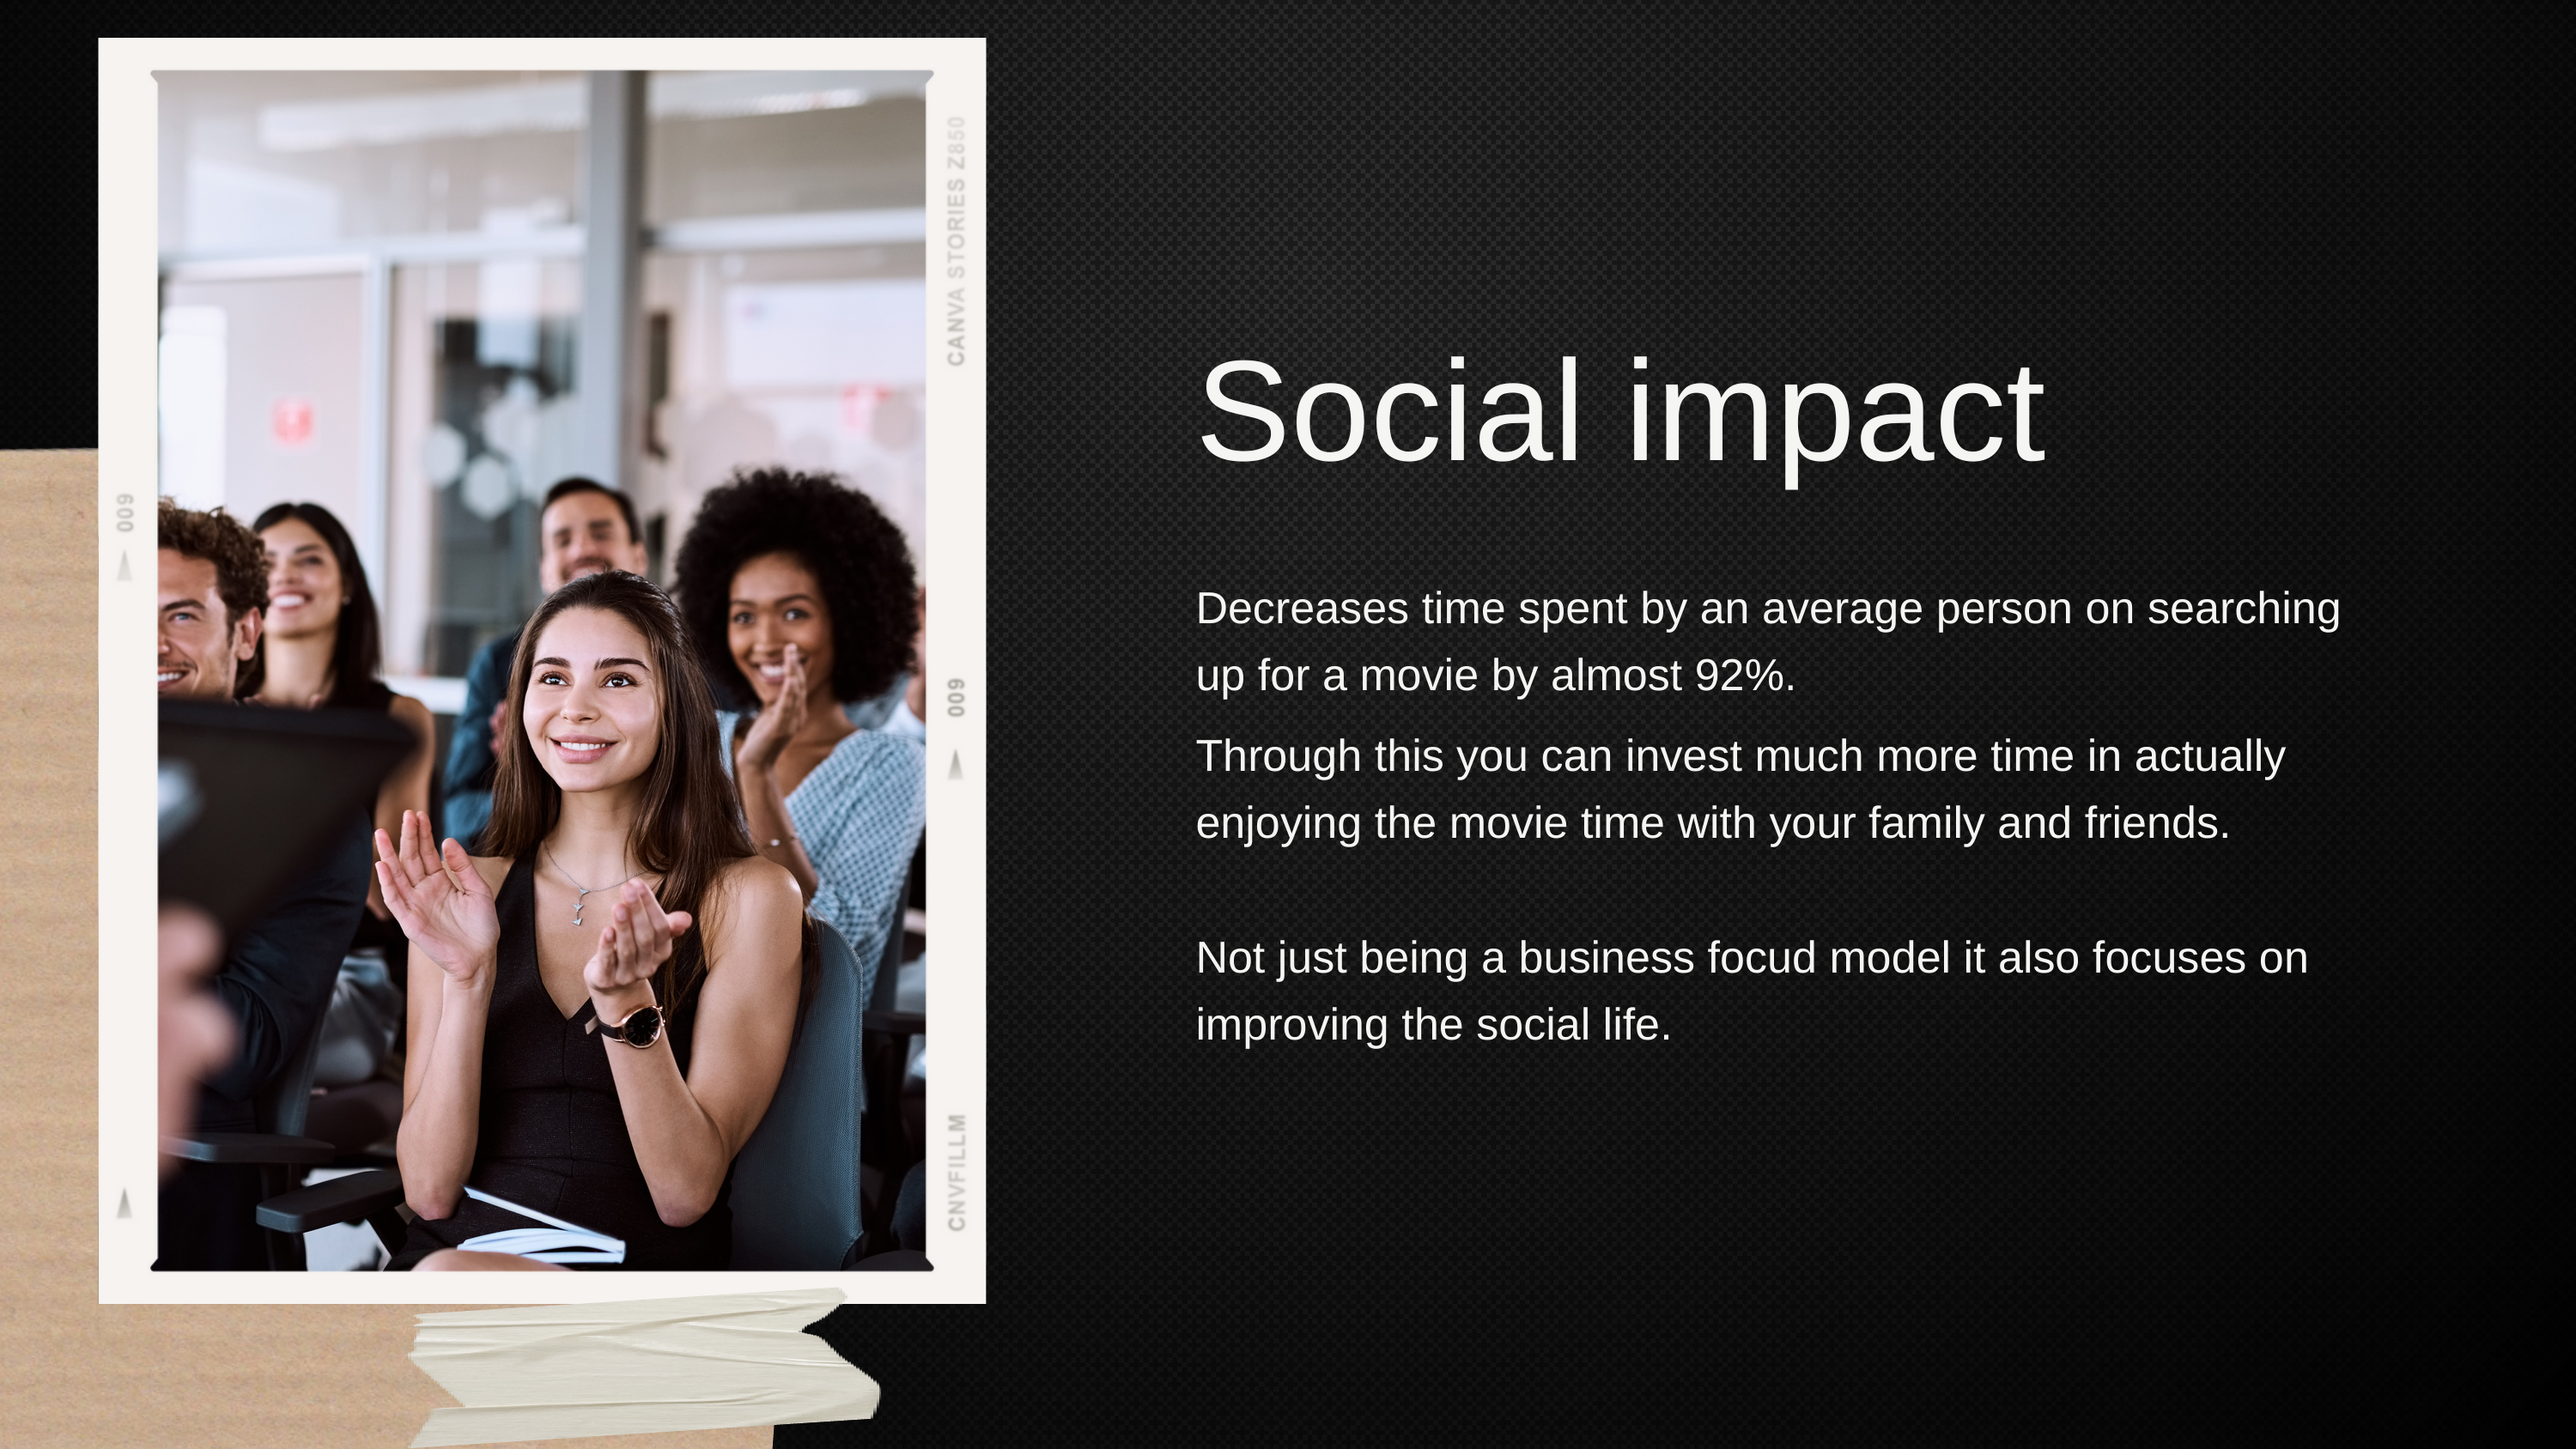

Social impact
Decreases time spent by an average person on searching up for a movie by almost 92%.
Through this you can invest much more time in actually enjoying the movie time with your family and friends.

Not just being a business focud model it also focuses on improving the social life.